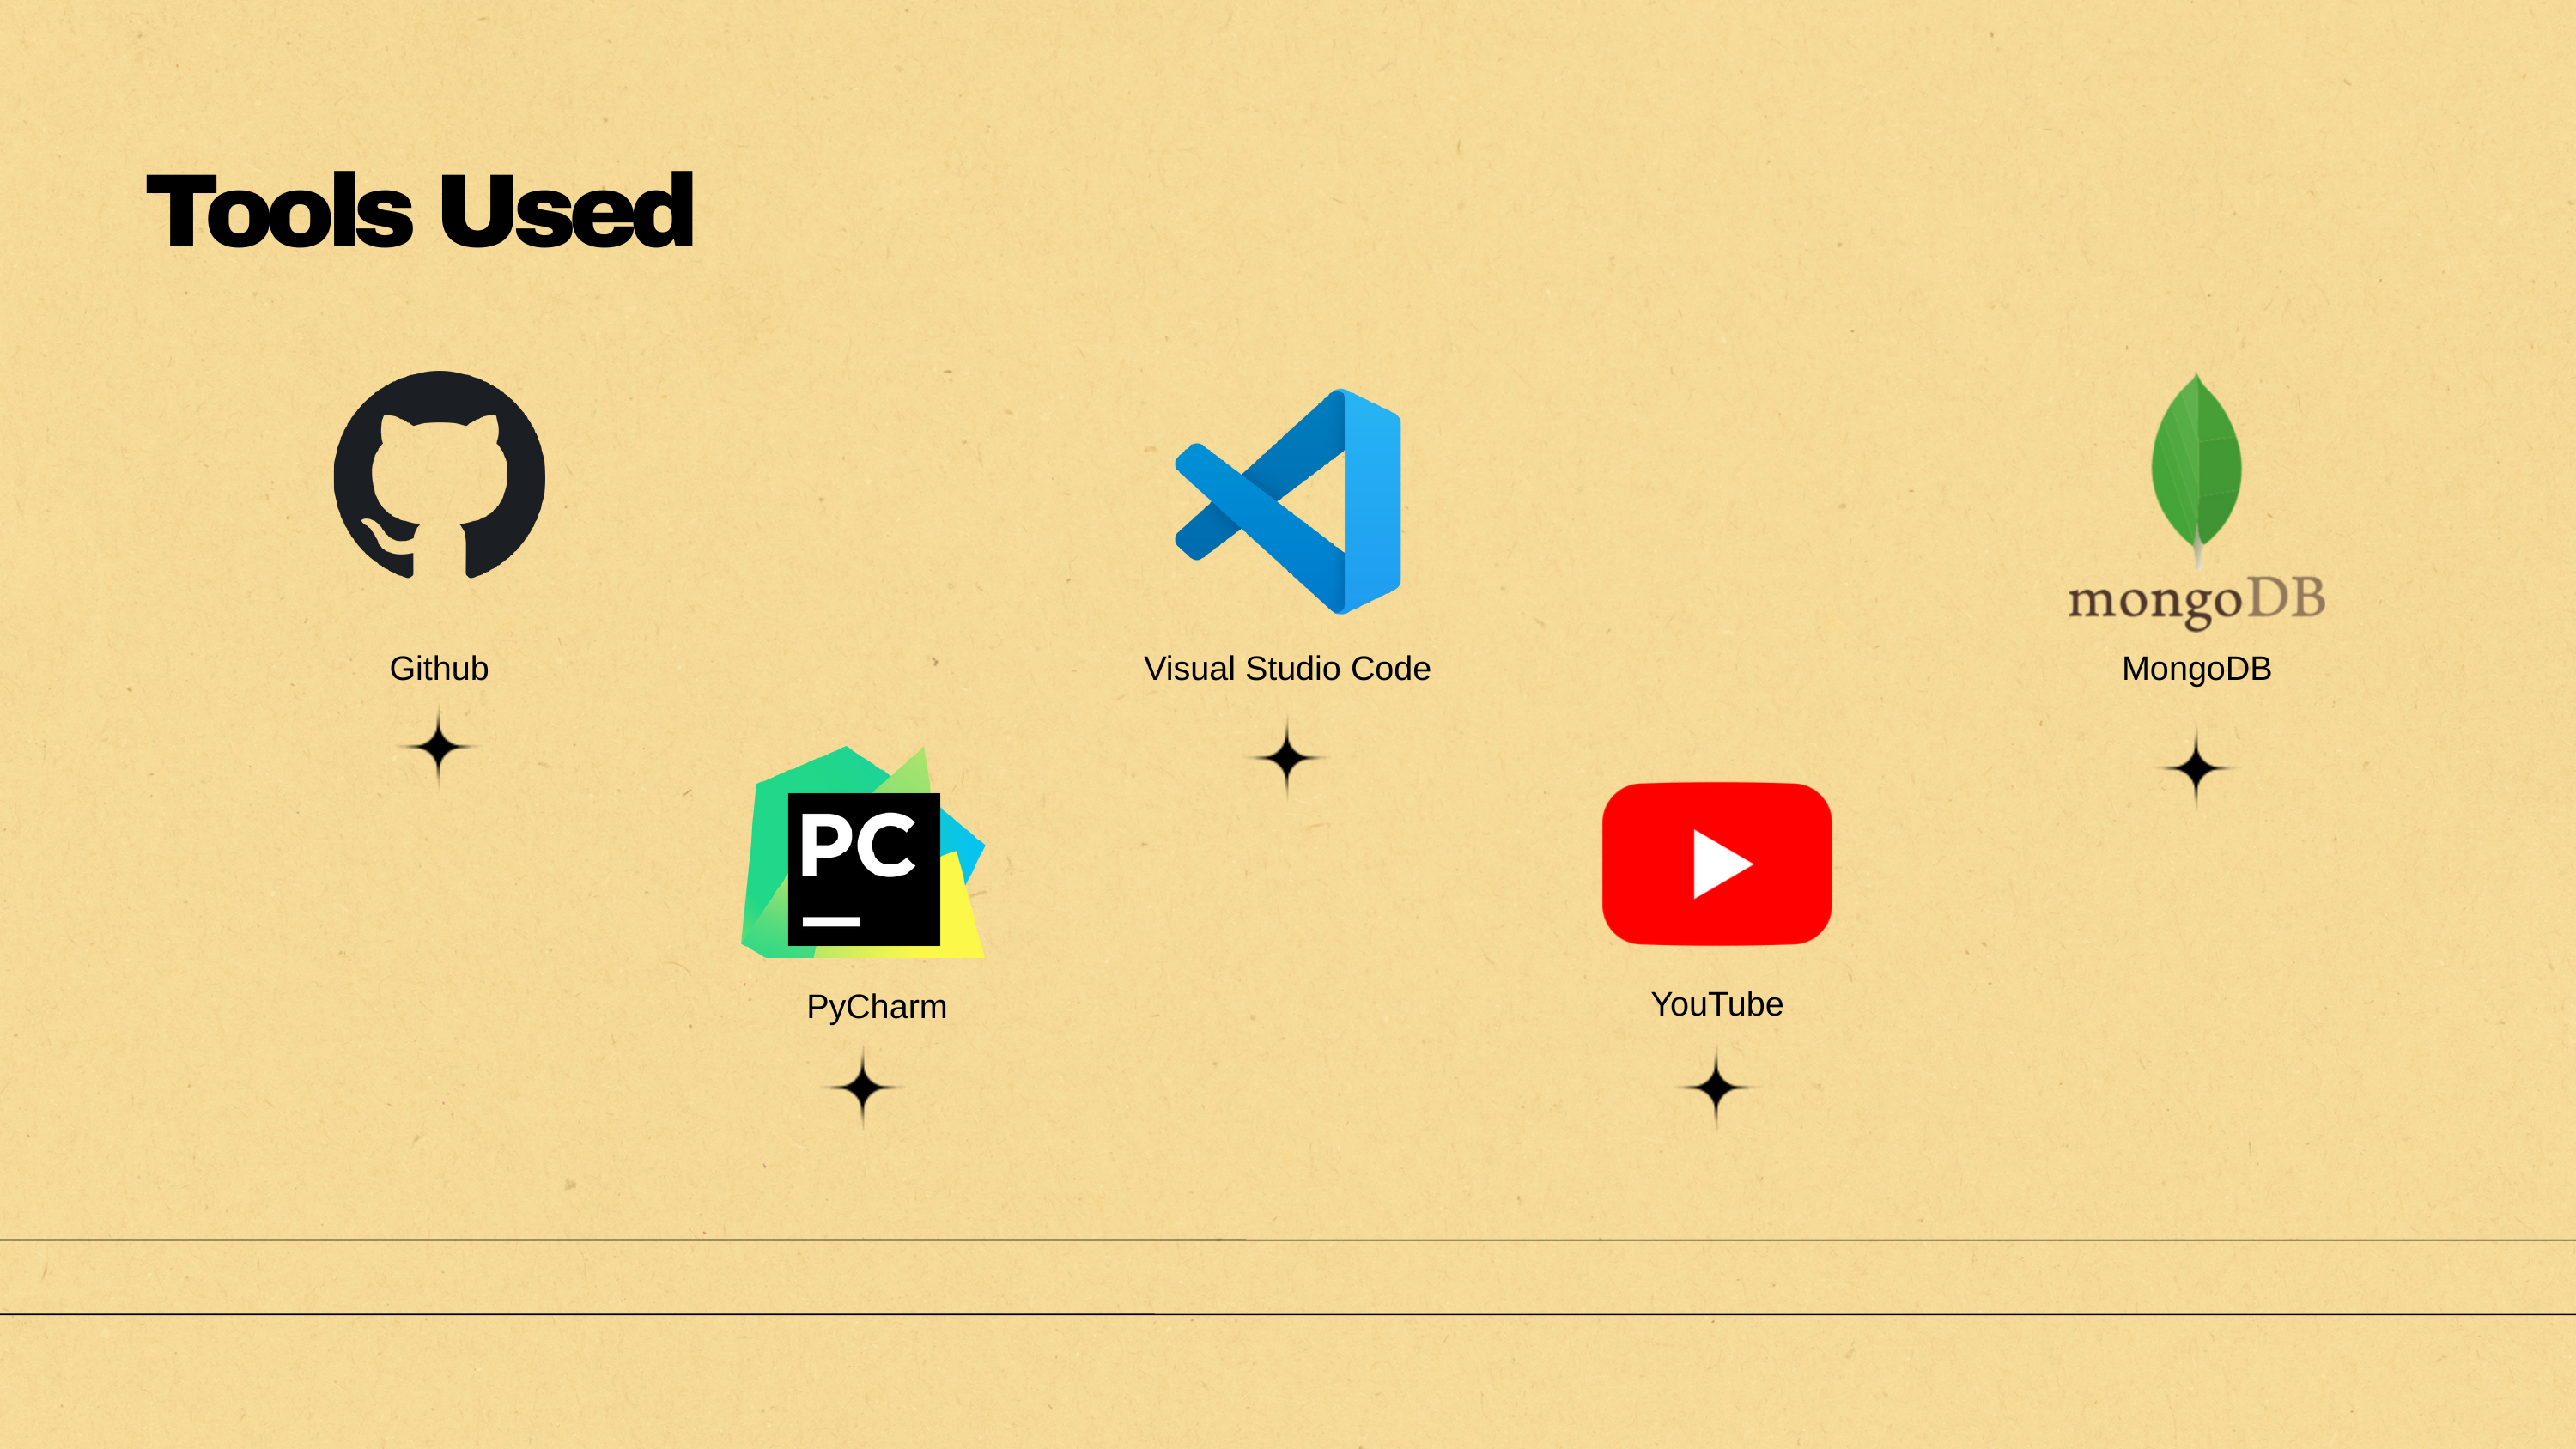

Tools Used

Github
Visual Studio Code
MongoDB

YouTube
PyCharm